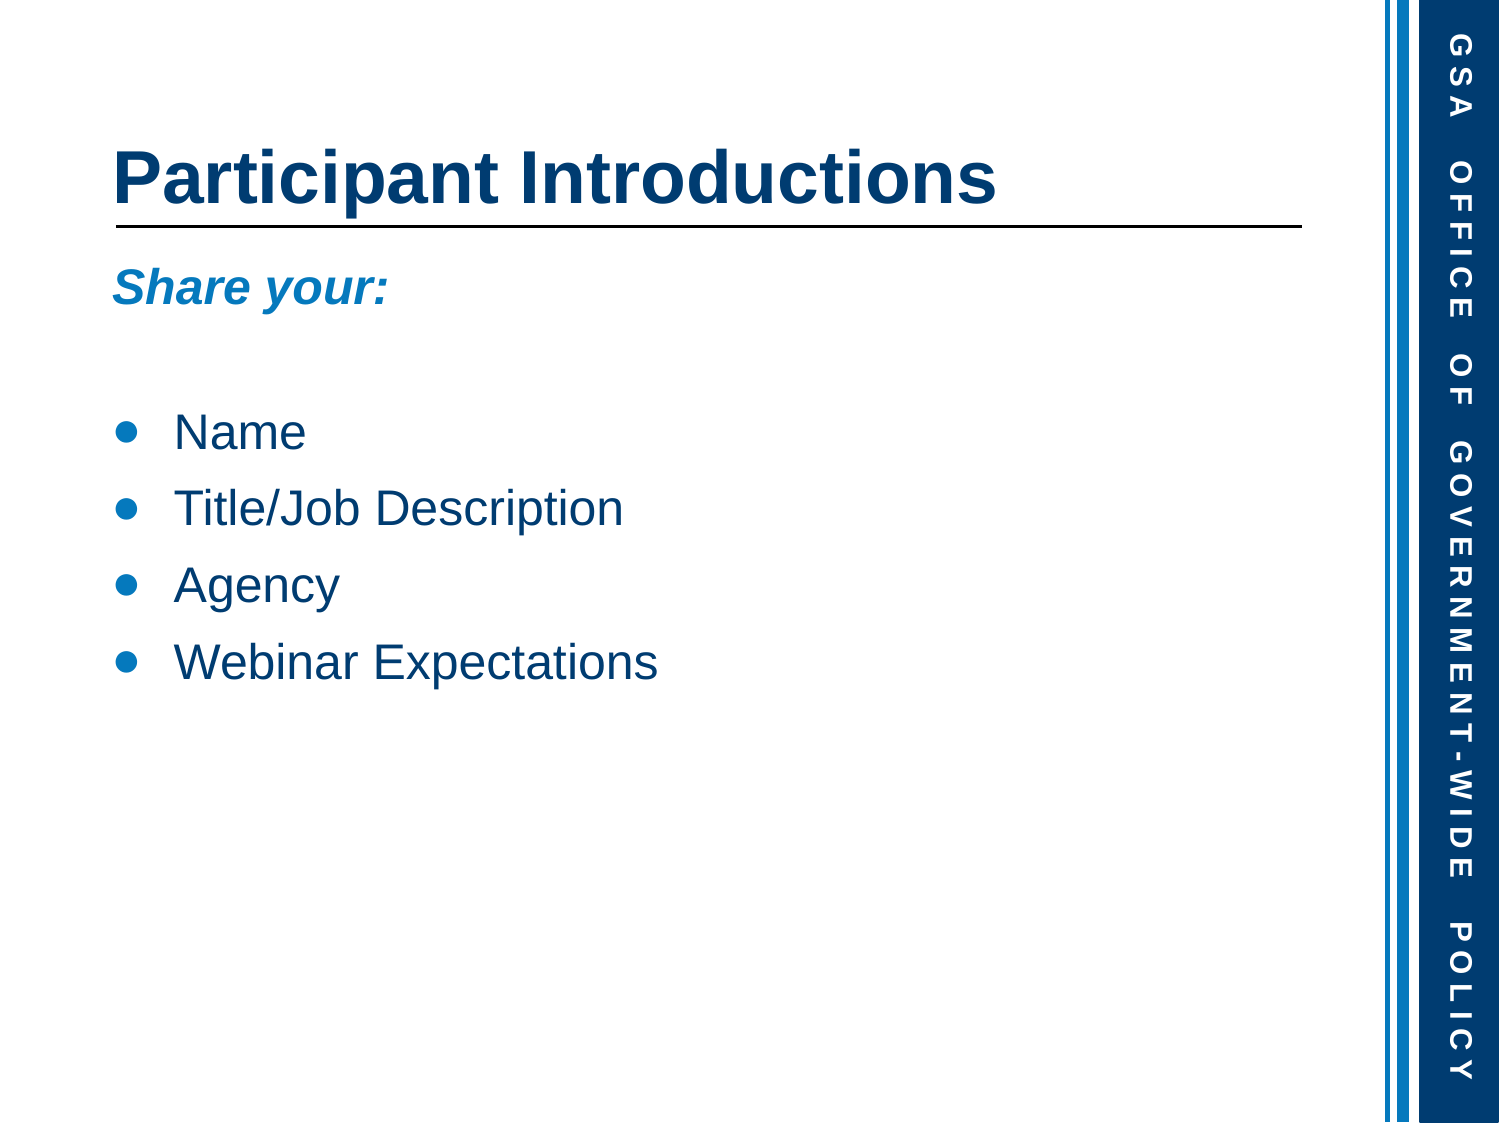

# Participant Introductions
Share your:
Name
Title/Job Description
Agency
Webinar Expectations